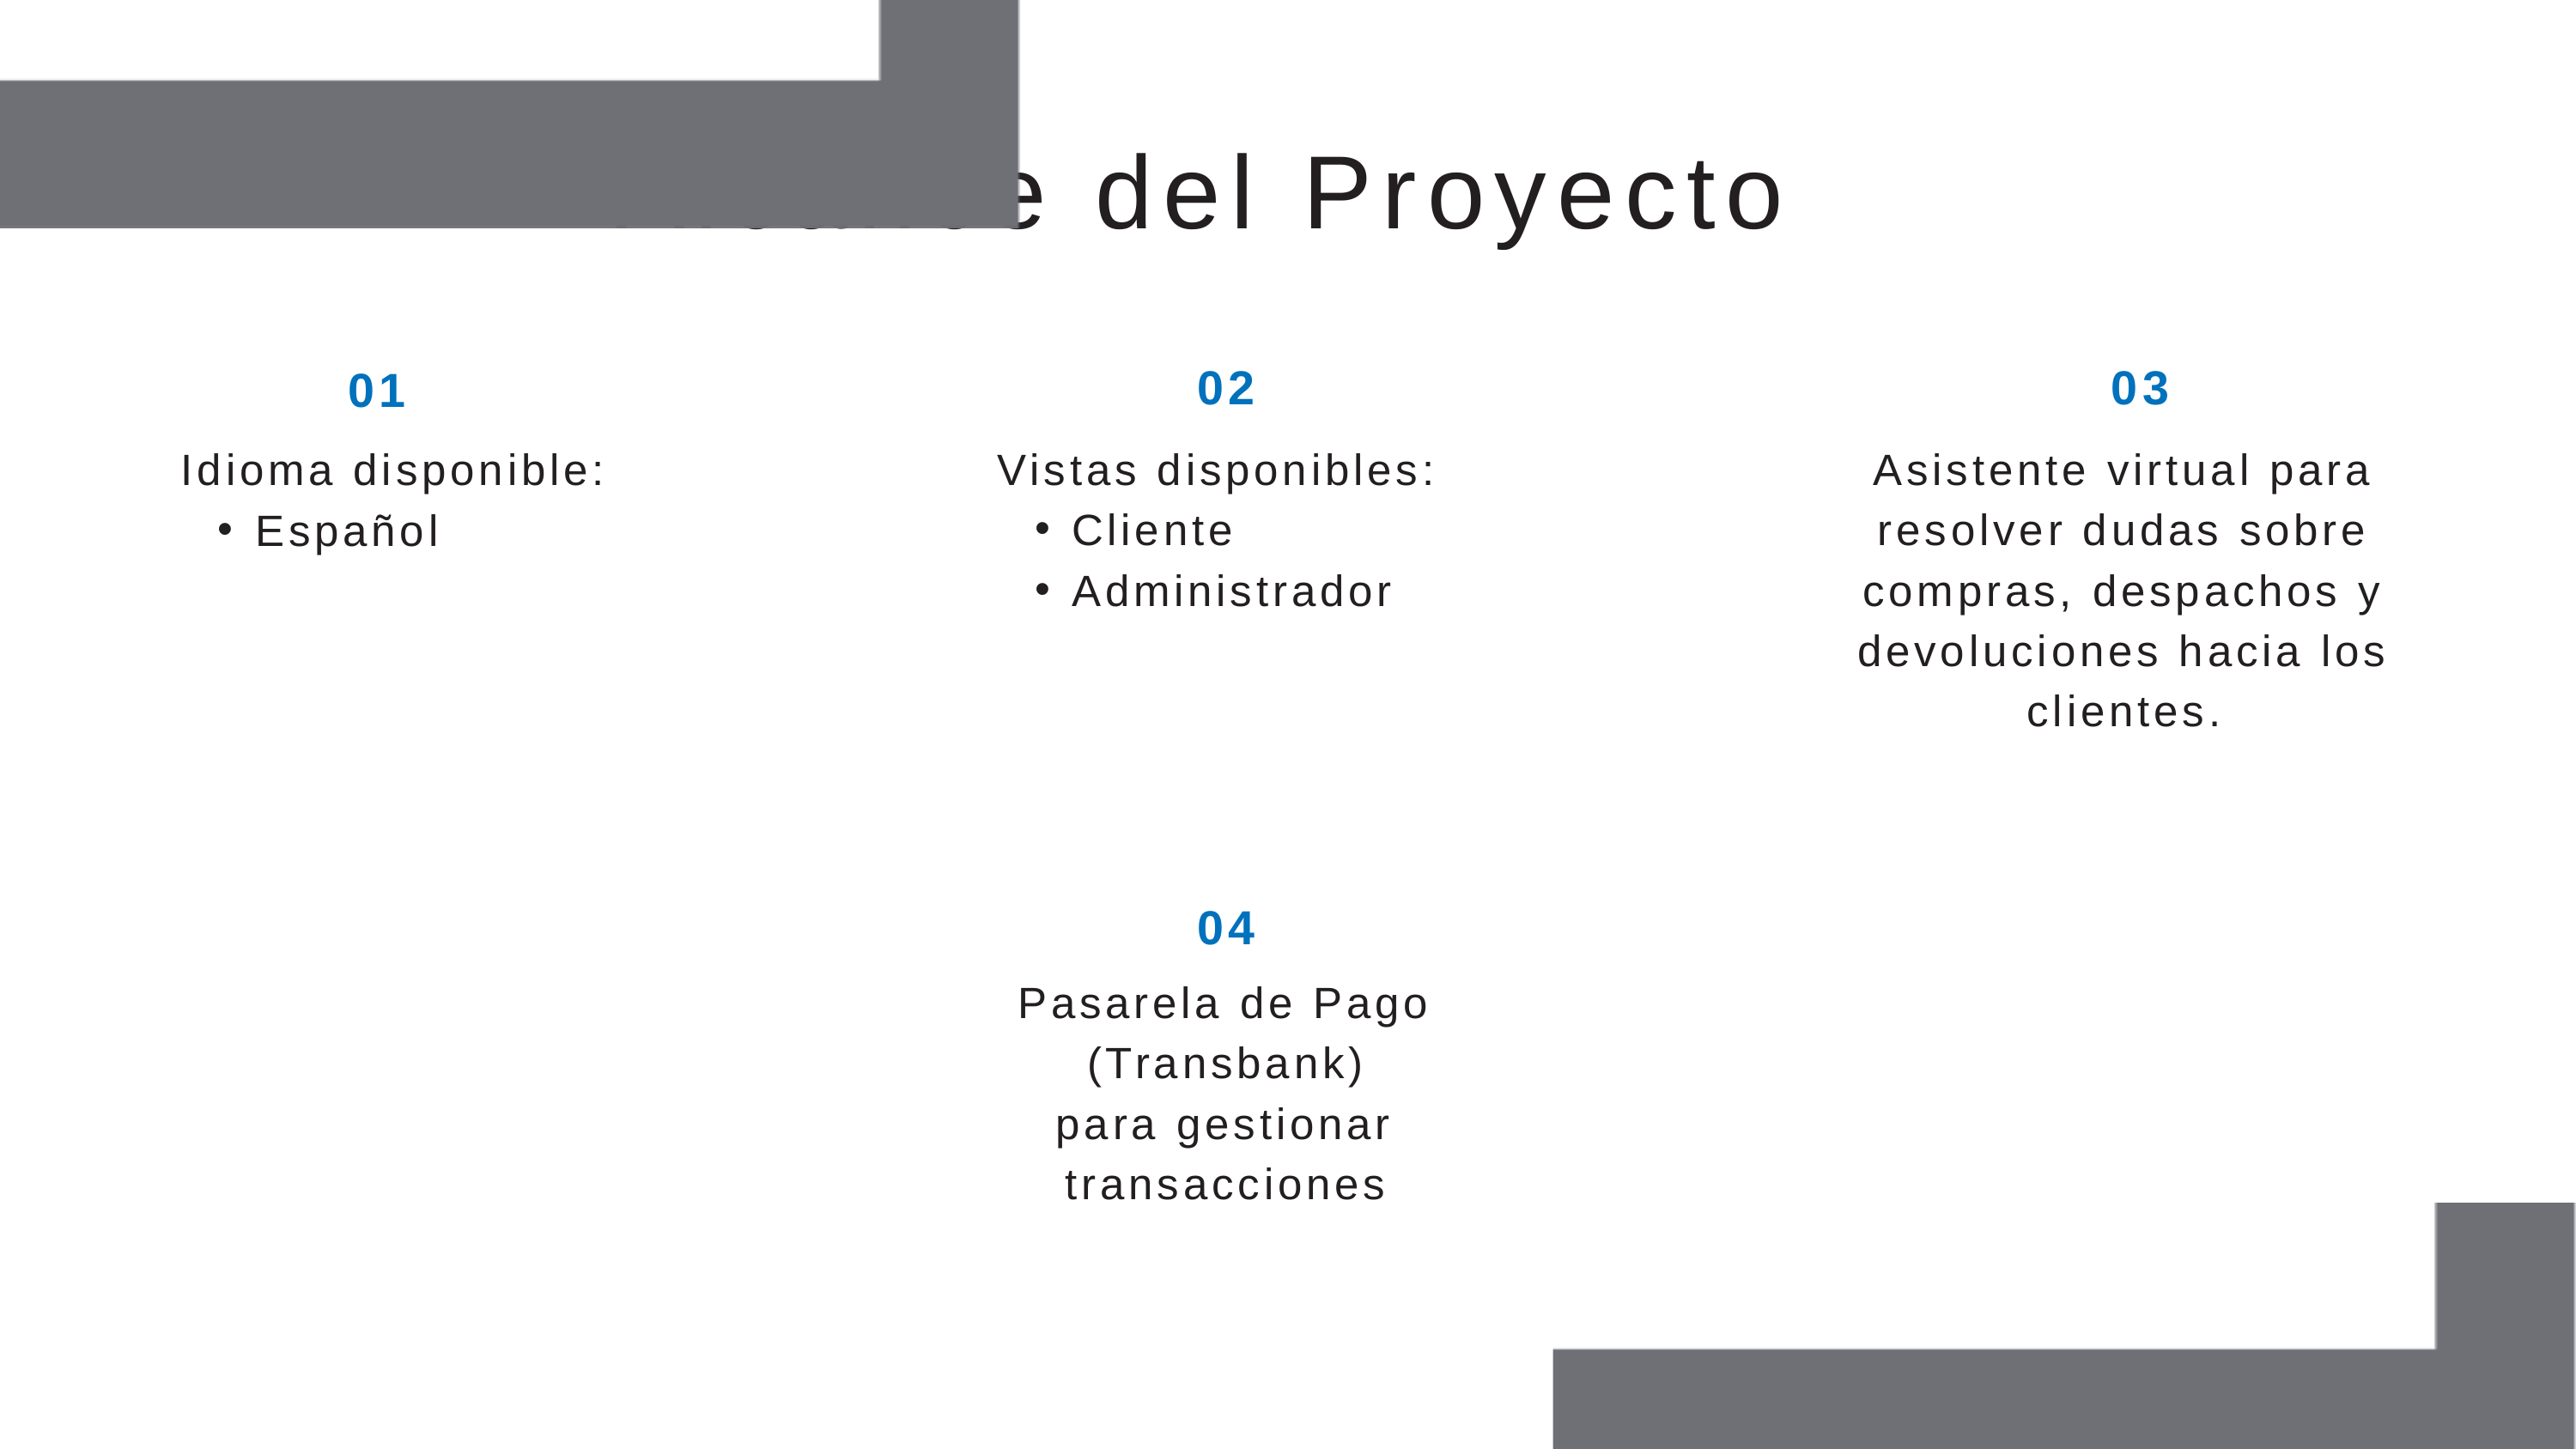

Alcance del Proyecto
02
03
01
Vistas disponibles:
Cliente
Administrador
Asistente virtual para resolver dudas sobre compras, despachos y devoluciones hacia los clientes.
Idioma disponible:
Español
04
Pasarela de Pago (Transbank)
para gestionar transacciones